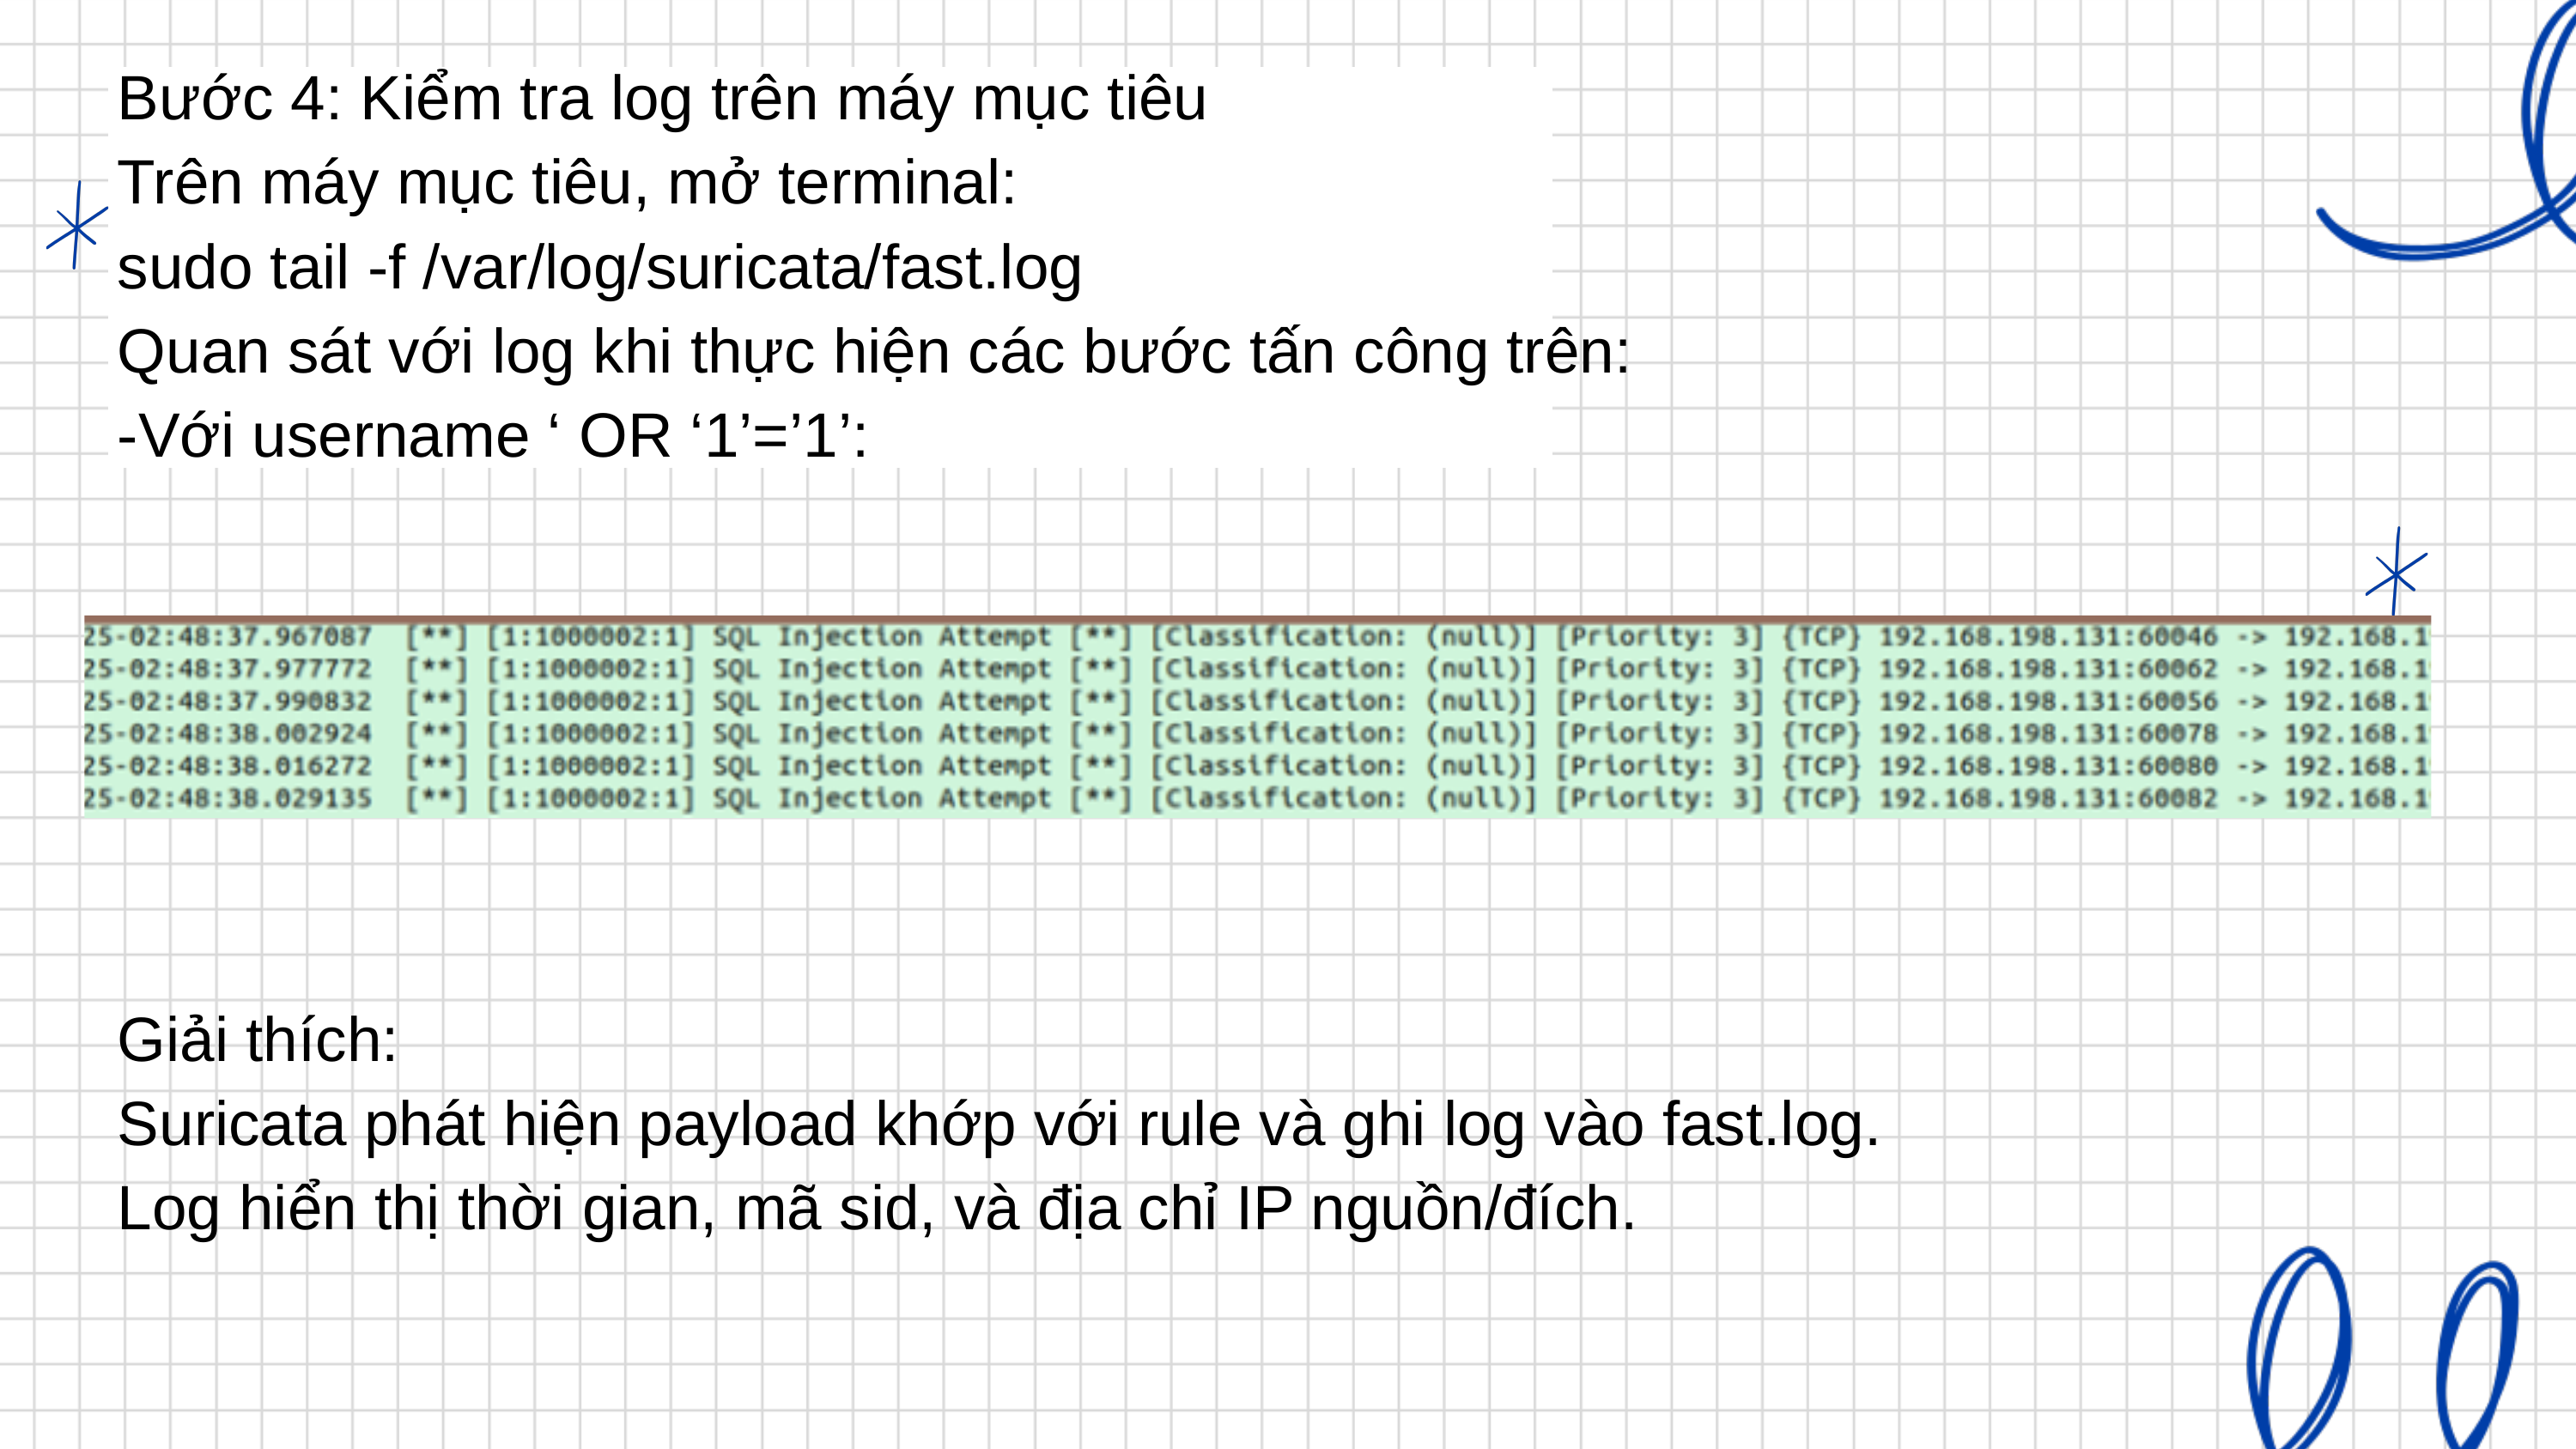

Bước 4: Kiểm tra log trên máy mục tiêu
Trên máy mục tiêu, mở terminal:
sudo tail -f /var/log/suricata/fast.log
Quan sát với log khi thực hiện các bước tấn công trên:
-Với username ‘ OR ‘1’=’1’:

Giải thích:
Suricata phát hiện payload khớp với rule và ghi log vào fast.log.
Log hiển thị thời gian, mã sid, và địa chỉ IP nguồn/đích.